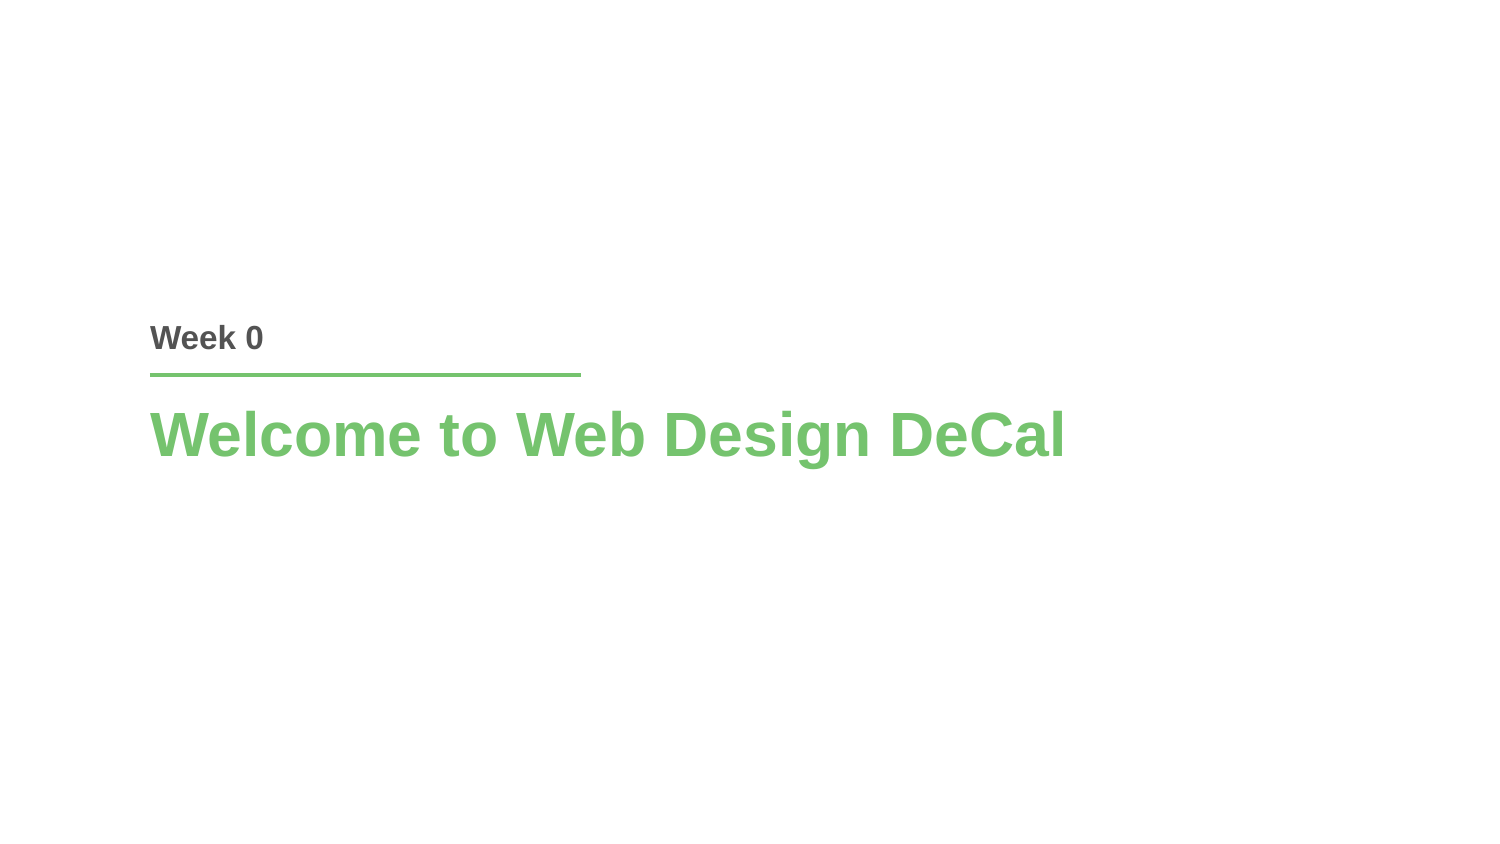

Week 0
# Welcome to Web Design DeCal